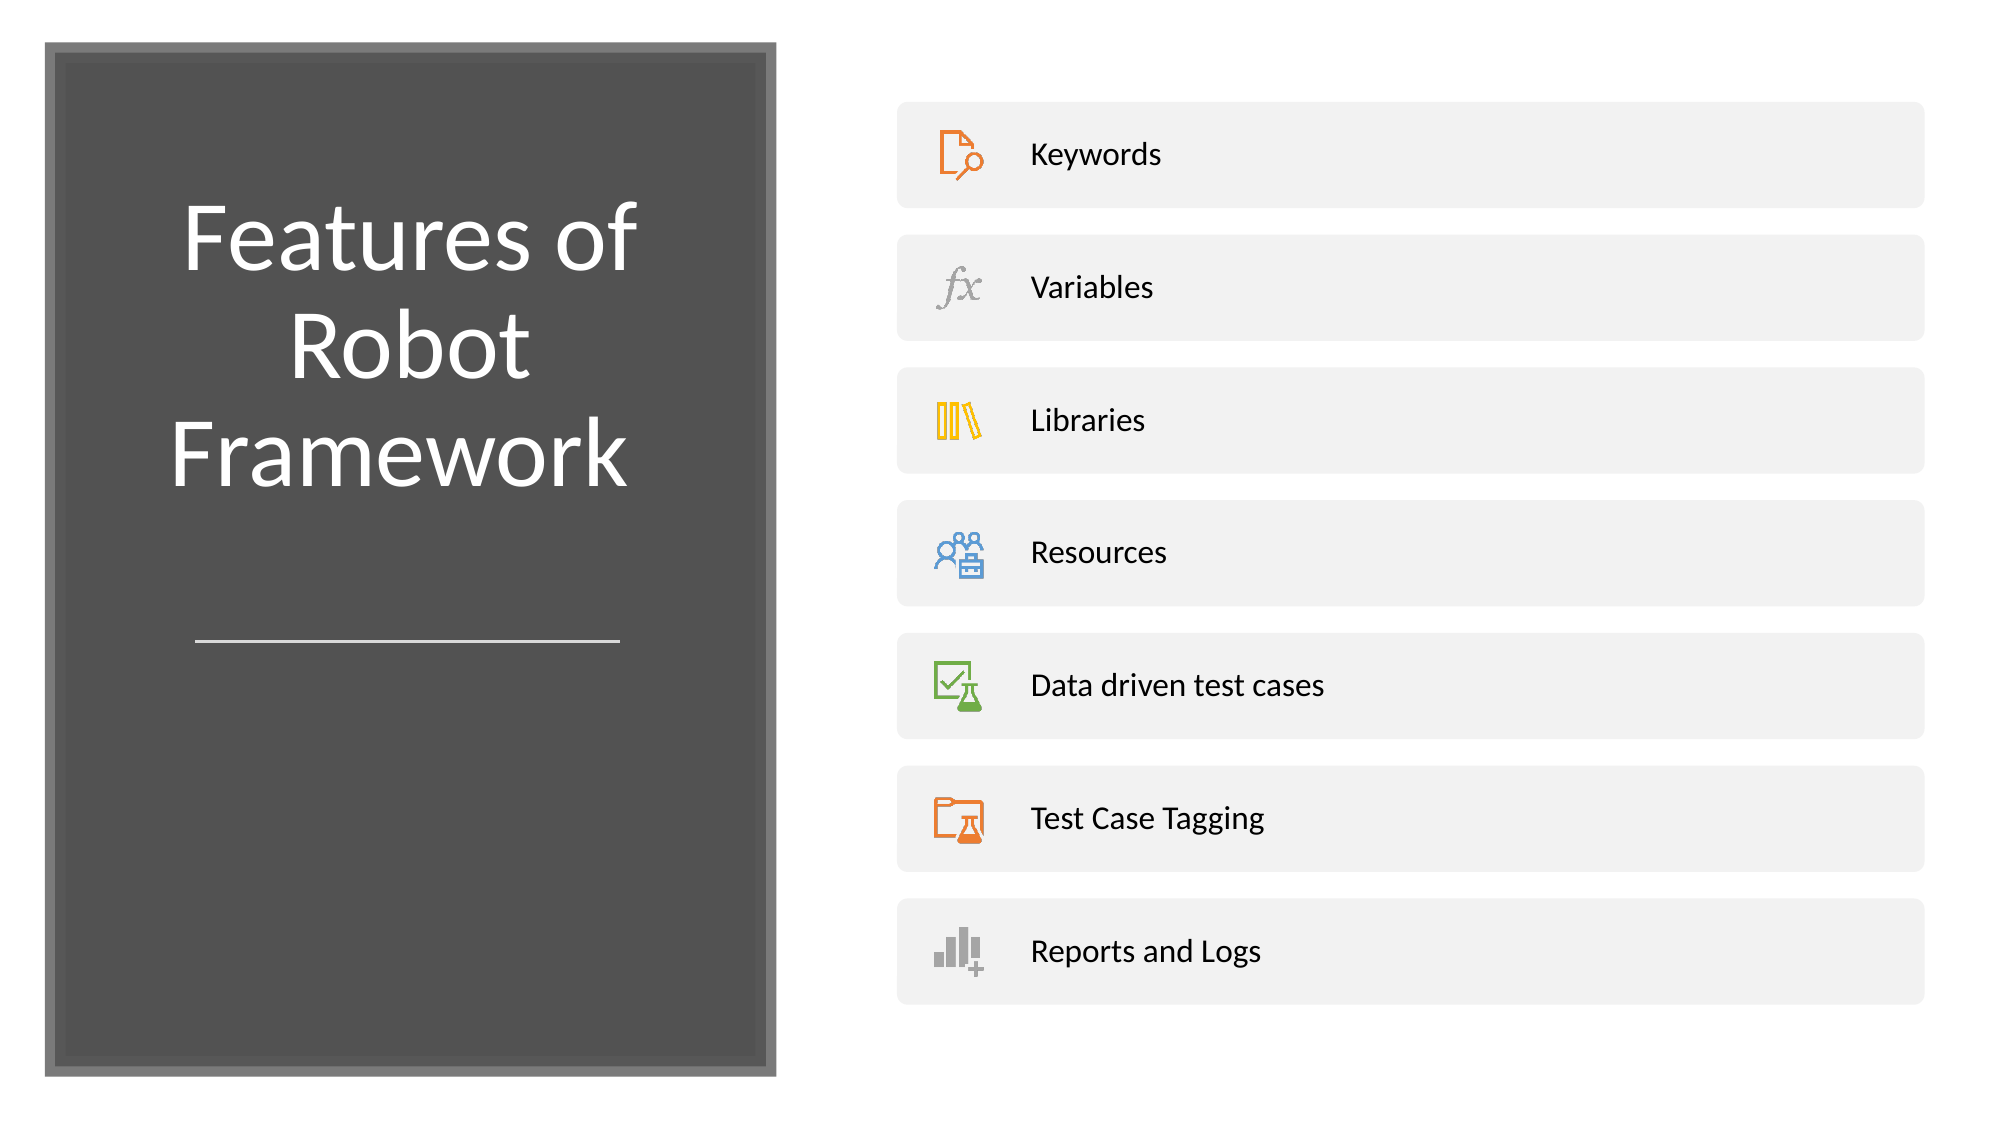

Keywords
Variables
Libraries
Resources
Data driven test cases
Test Case Tagging
Reports and Logs
# Features of Robot Framework